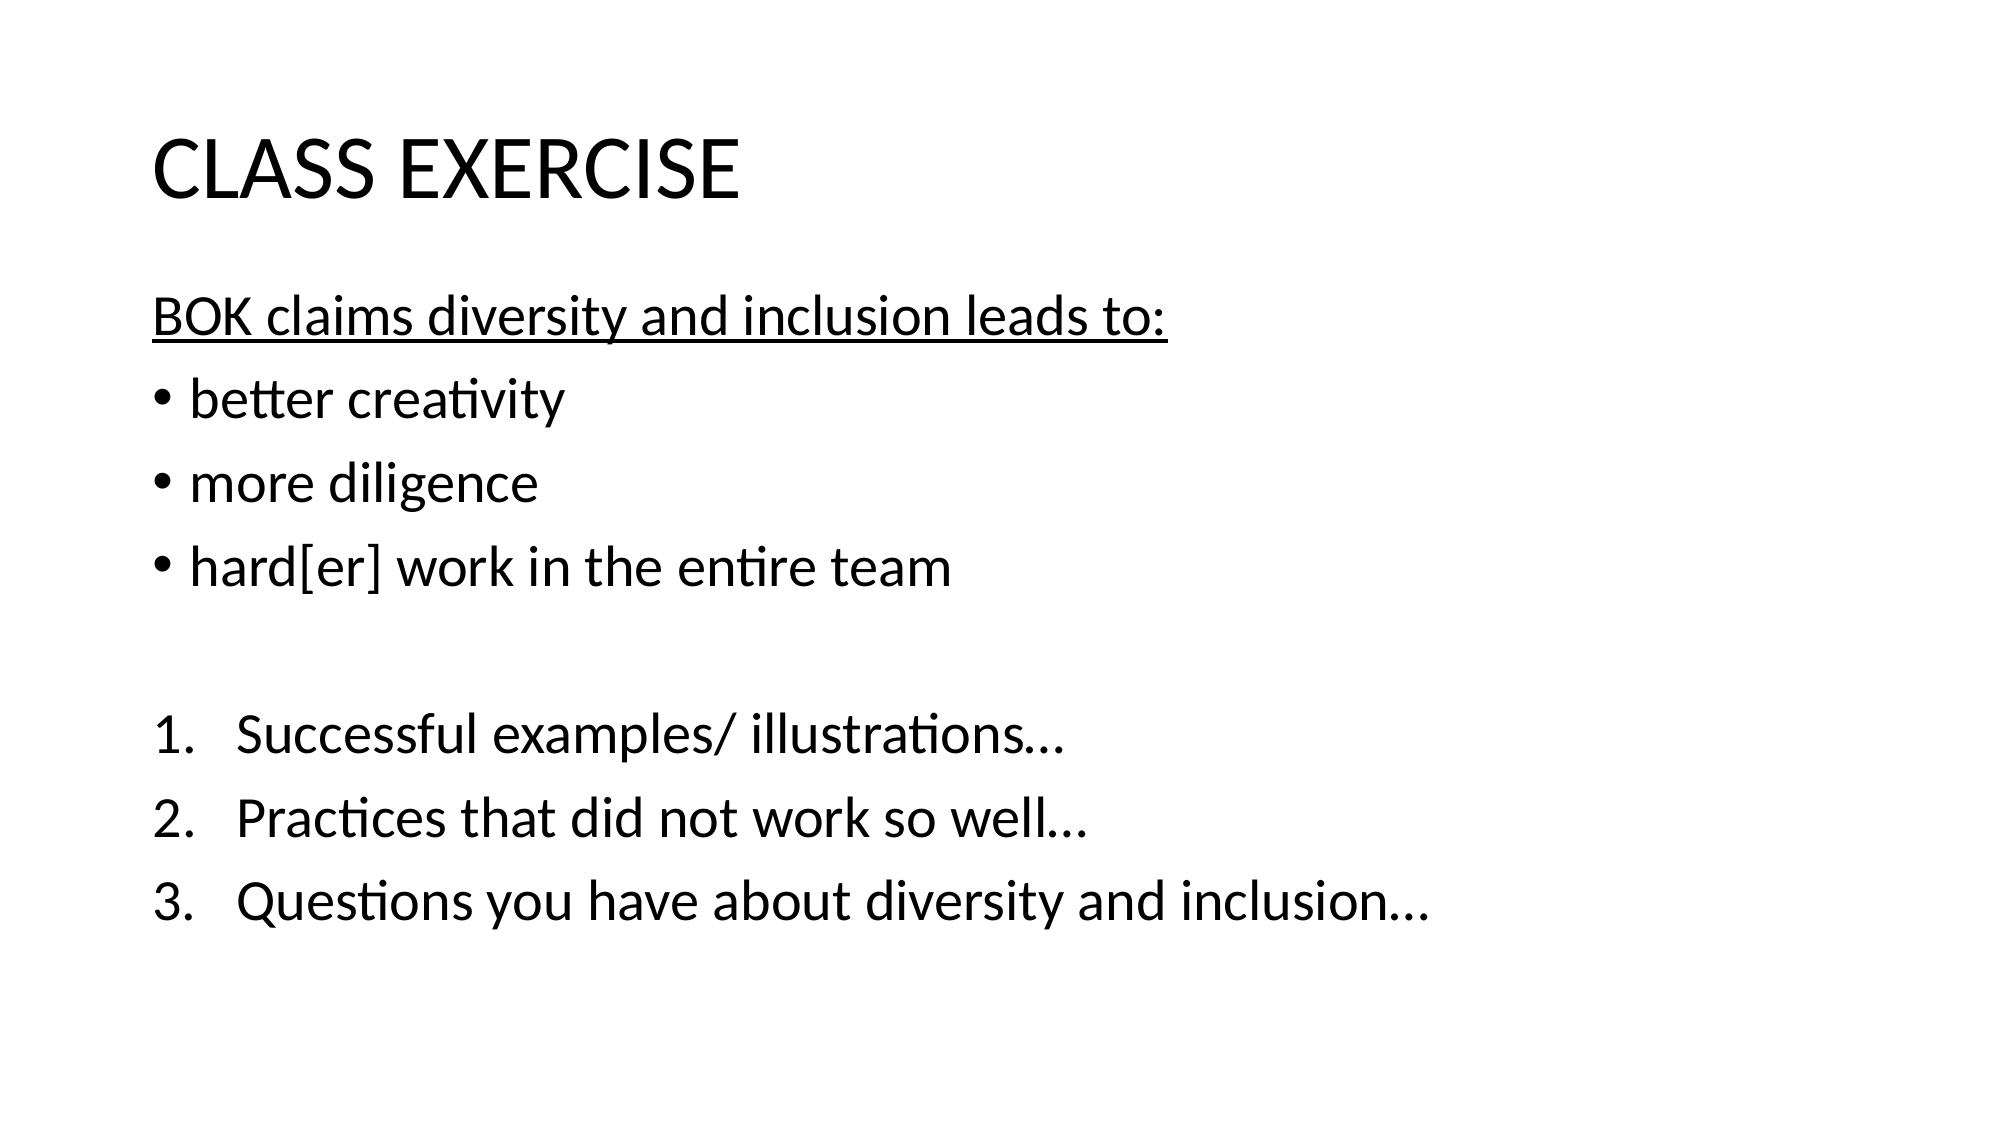

# CLASS EXERCISE
BOK claims diversity and inclusion leads to:
better creativity
more diligence
hard[er] work in the entire team

Successful examples/ illustrations…
Practices that did not work so well…
3.   Questions you have about diversity and inclusion…